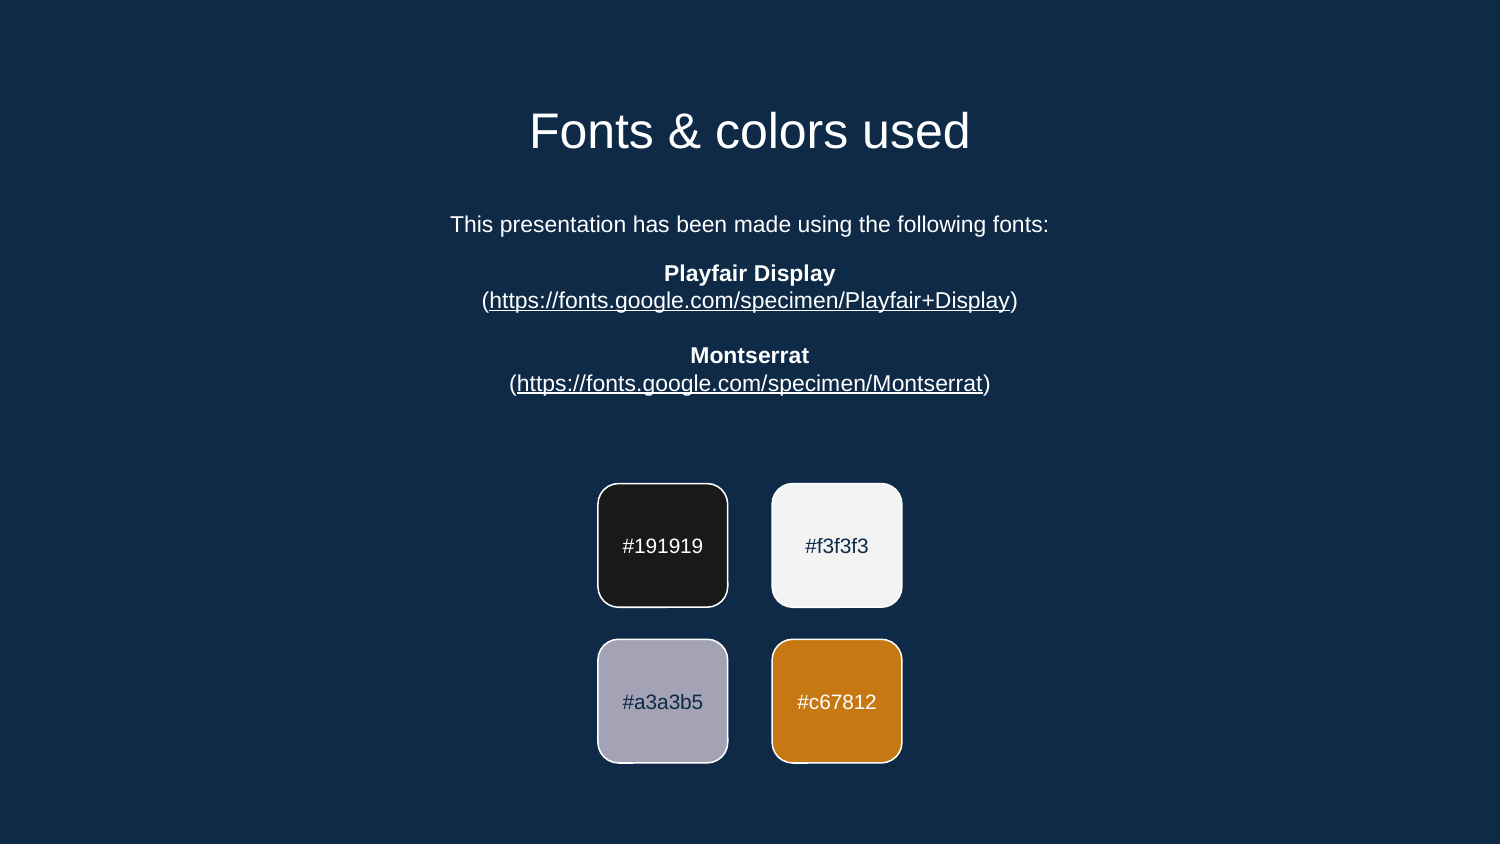

# Fonts & colors used
This presentation has been made using the following fonts:
Playfair Display
(https://fonts.google.com/specimen/Playfair+Display)

Montserrat
(https://fonts.google.com/specimen/Montserrat)

#191919
#f3f3f3

#a3a3b5
#c67812